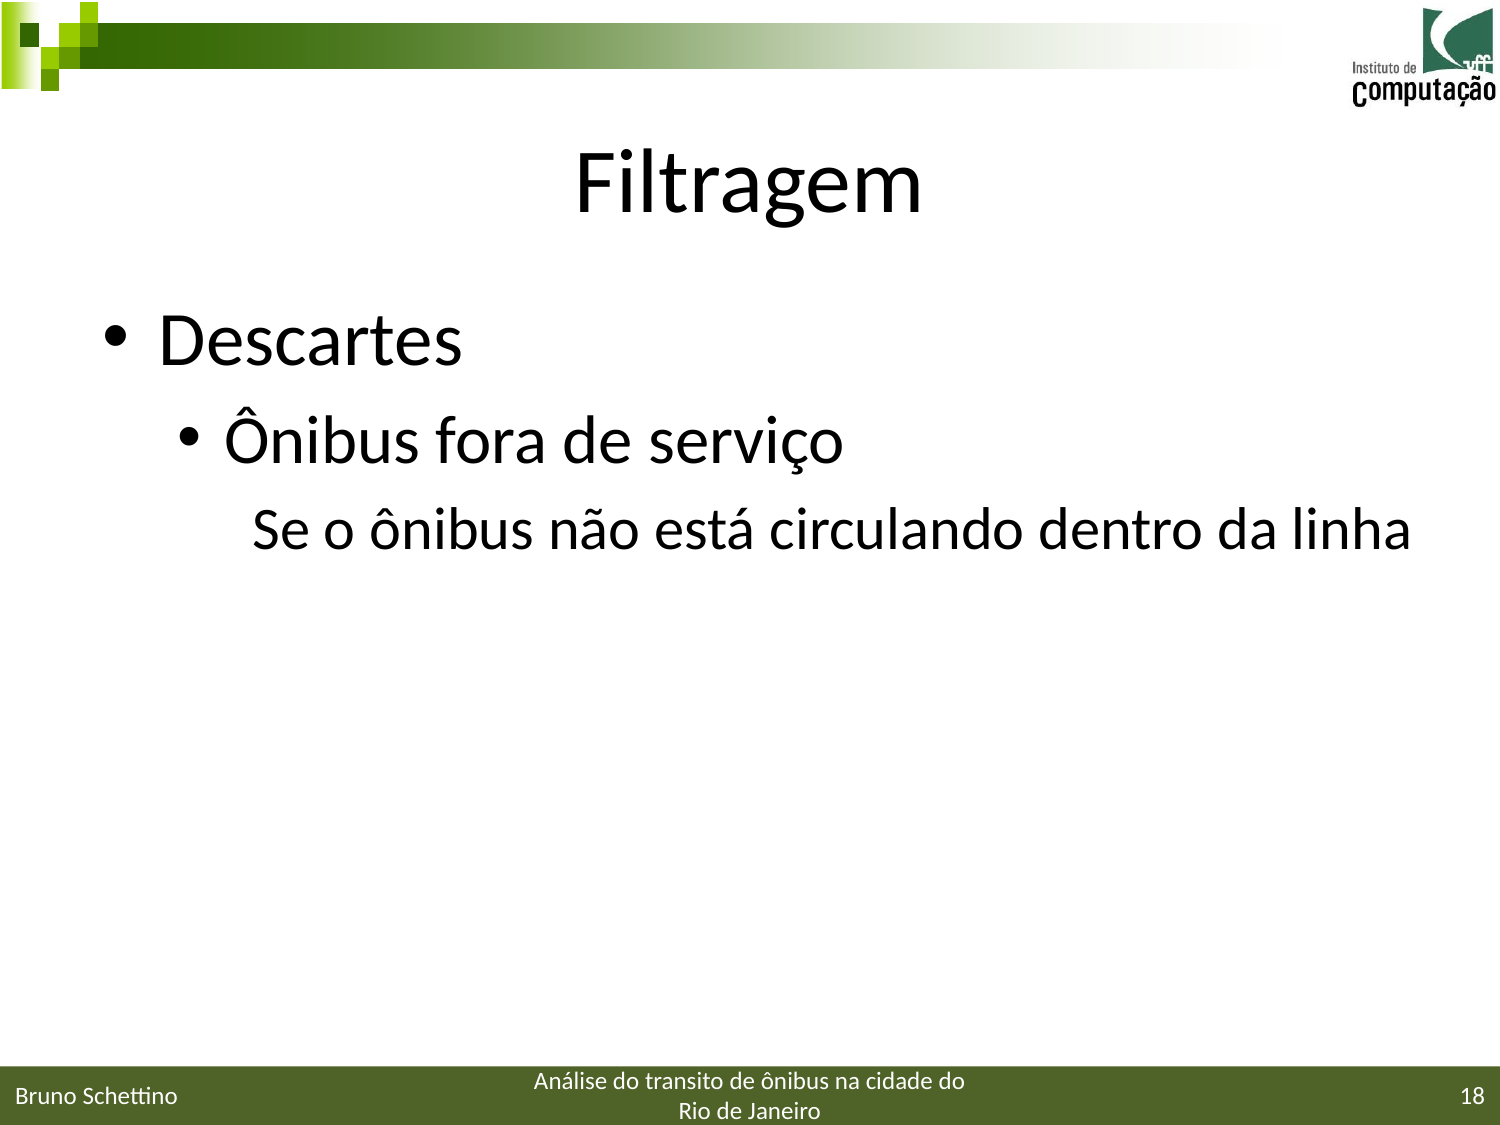

# Filtragem
Descartes
Ônibus fora de serviço
Se o ônibus não está circulando dentro da linha

Bruno Schettino
Análise do transito de ônibus na cidade do Rio de Janeiro
18